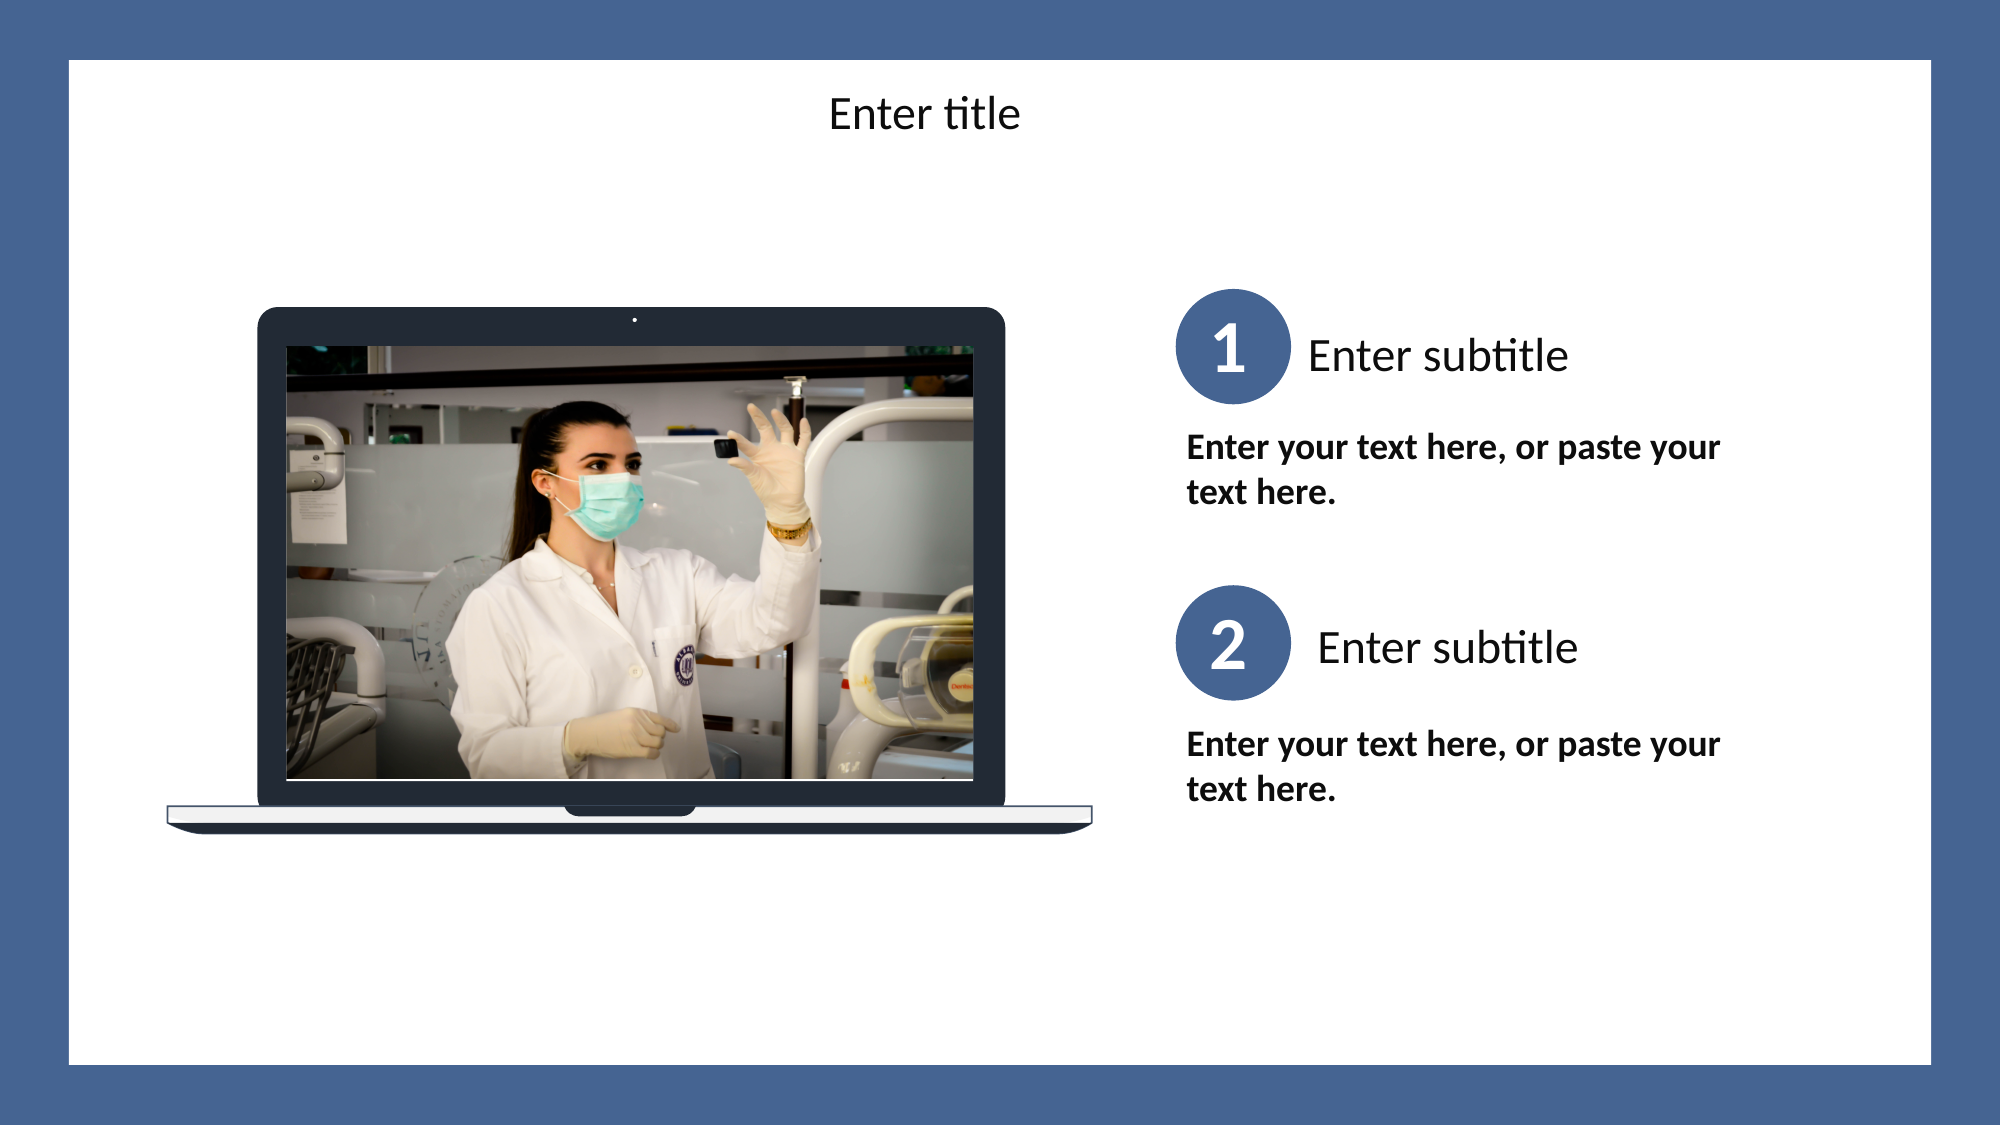

Enter title

1
   Enter subtitle

Enter your text here, or paste your text here.

2
   Enter subtitle

Enter your text here, or paste your text here.